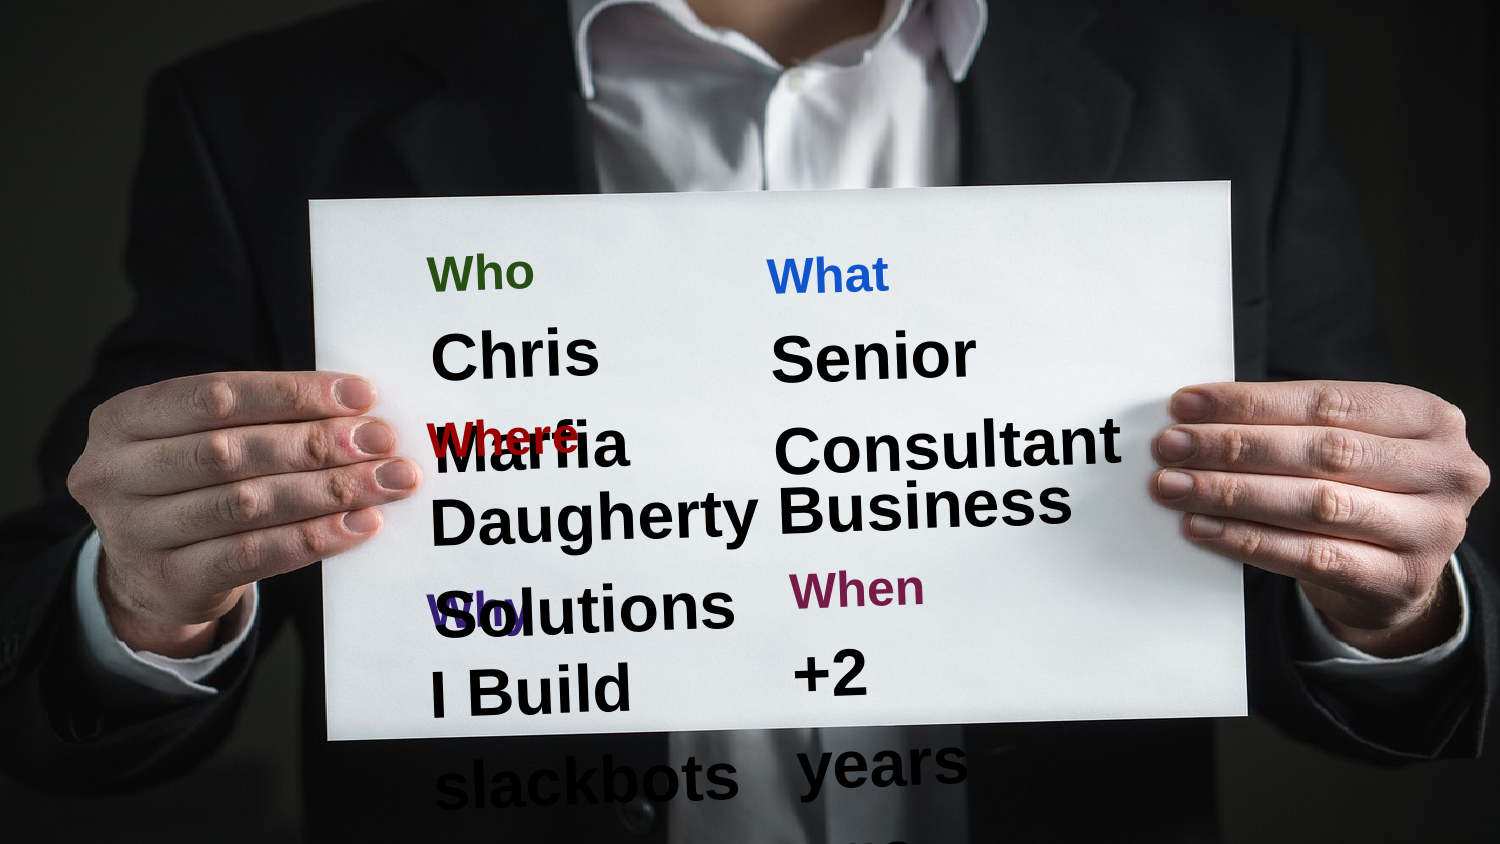

Who
Chris Marfia

What
Senior Consultant

Where
Daugherty Business Solutions
When
+2 years ago

Why
I Build slackbots